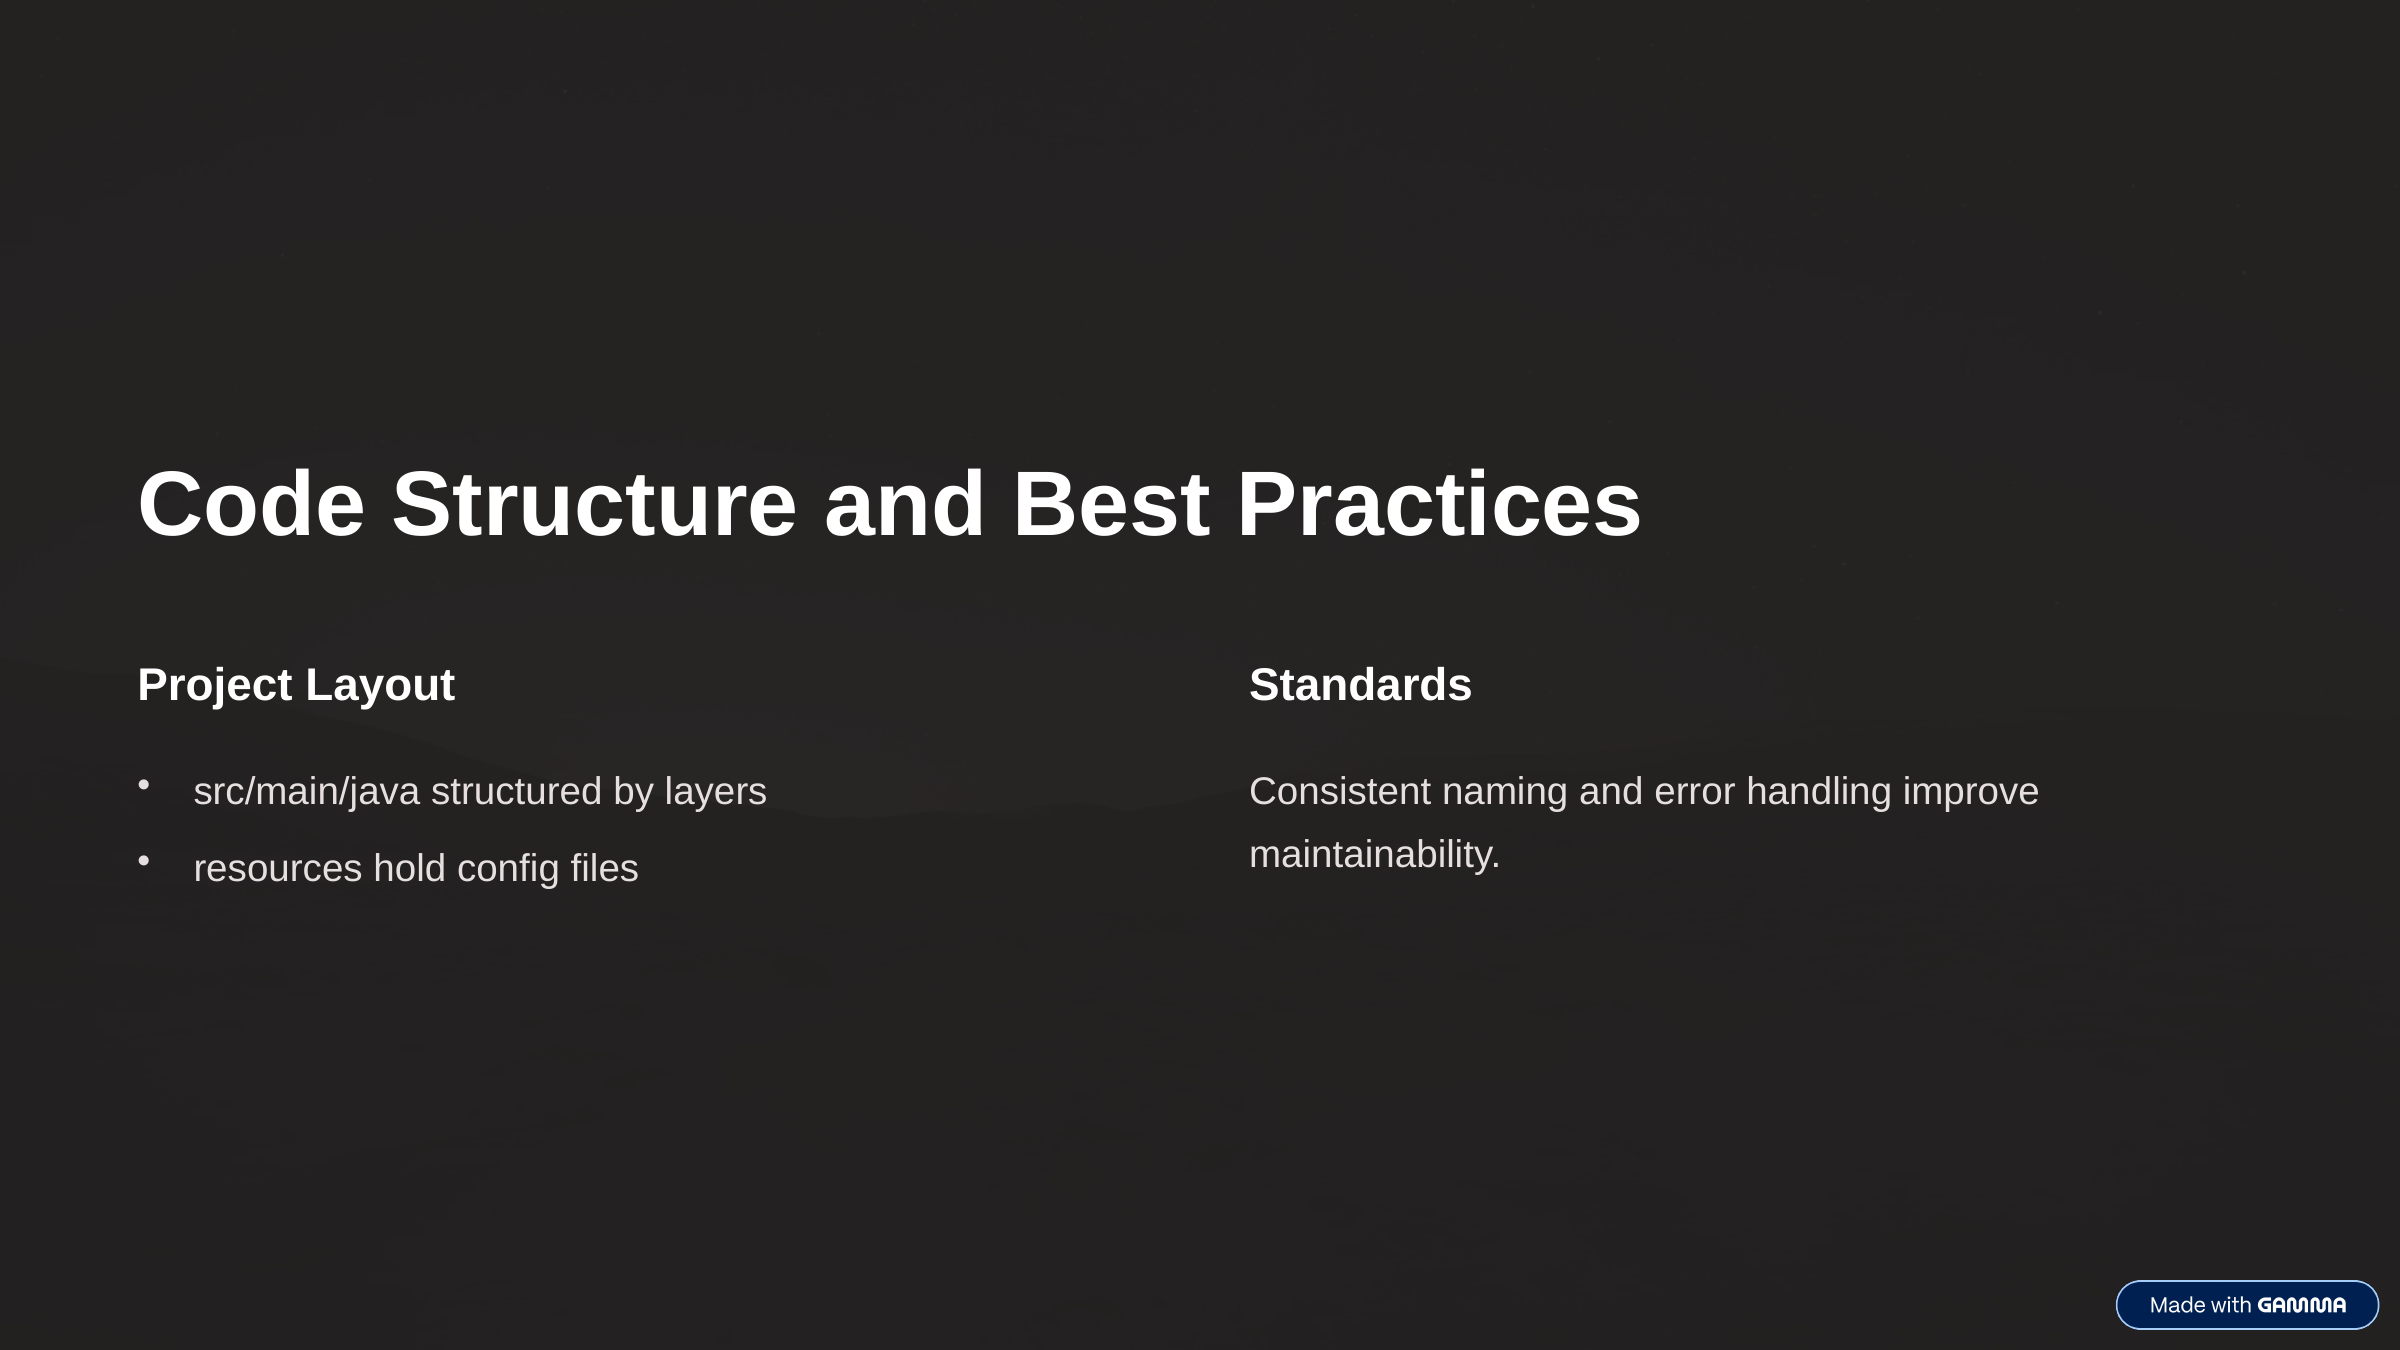

Code Structure and Best Practices
Project Layout
Standards
src/main/java structured by layers
Consistent naming and error handling improve maintainability.
resources hold config files